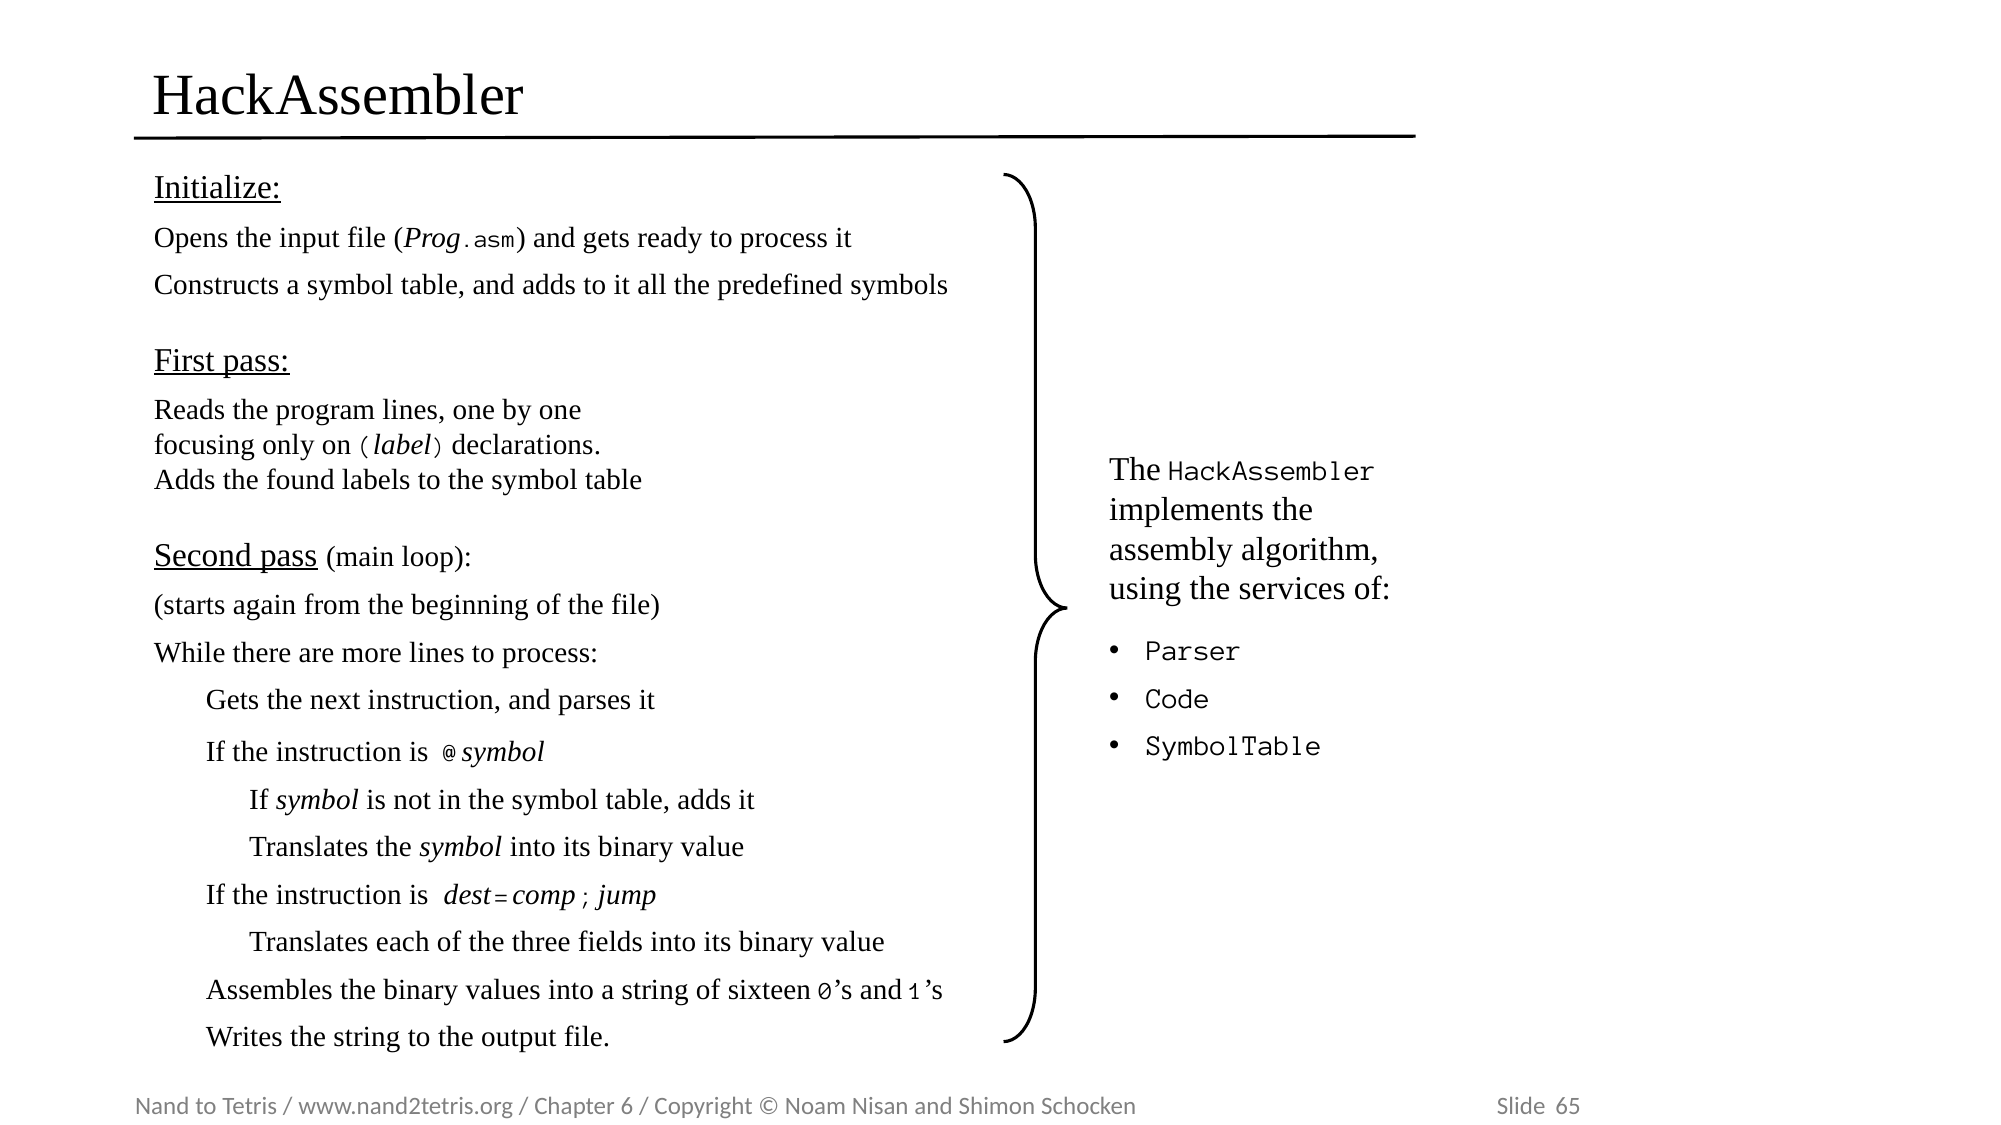

# HackAssembler
Initialize:
Opens the input file (Prog.asm) and gets ready to process it
Constructs a symbol table, and adds to it all the predefined symbols
First pass:
Reads the program lines, one by one
focusing only on (label) declarations.
Adds the found labels to the symbol table
Second pass (main loop):
(starts again from the beginning of the file)
While there are more lines to process:
Gets the next instruction, and parses it
If the instruction is  @symbol
If symbol is not in the symbol table, adds it
Translates the symbol into its binary value
If the instruction is  dest=comp;jump
Translates each of the three fields into its binary value
Assembles the binary values into a string of sixteen 0’s and 1’s
Writes the string to the output file.

The HackAssembler implements the assembly algorithm, using the services of:
Parser
Code
SymbolTable